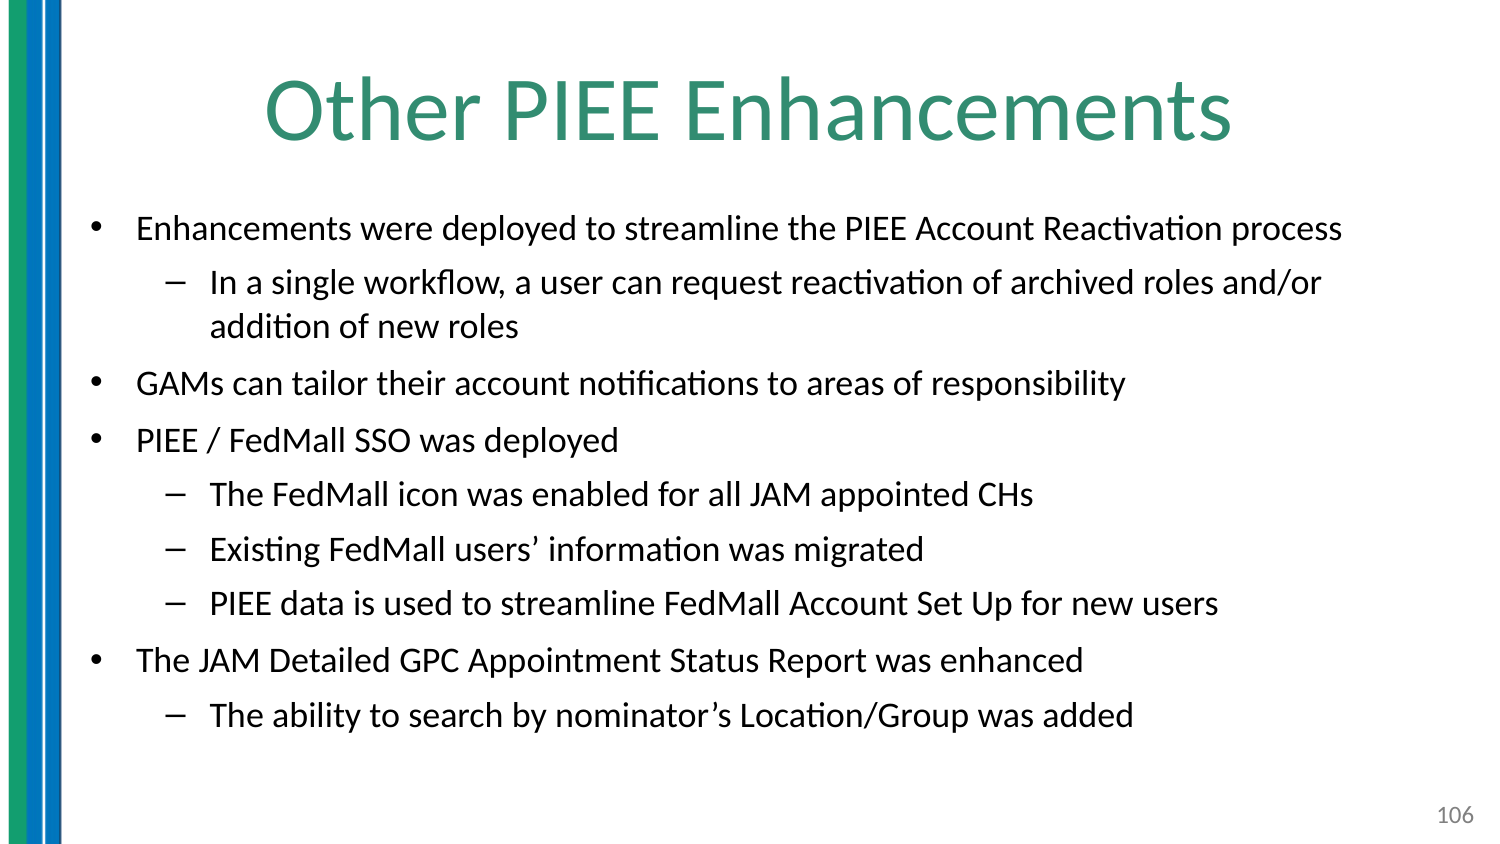

# Other PIEE Enhancements
Enhancements were deployed to streamline the PIEE Account Reactivation process
In a single workflow, a user can request reactivation of archived roles and/or addition of new roles
GAMs can tailor their account notifications to areas of responsibility
PIEE / FedMall SSO was deployed
The FedMall icon was enabled for all JAM appointed CHs
Existing FedMall users’ information was migrated
PIEE data is used to streamline FedMall Account Set Up for new users
The JAM Detailed GPC Appointment Status Report was enhanced
The ability to search by nominator’s Location/Group was added